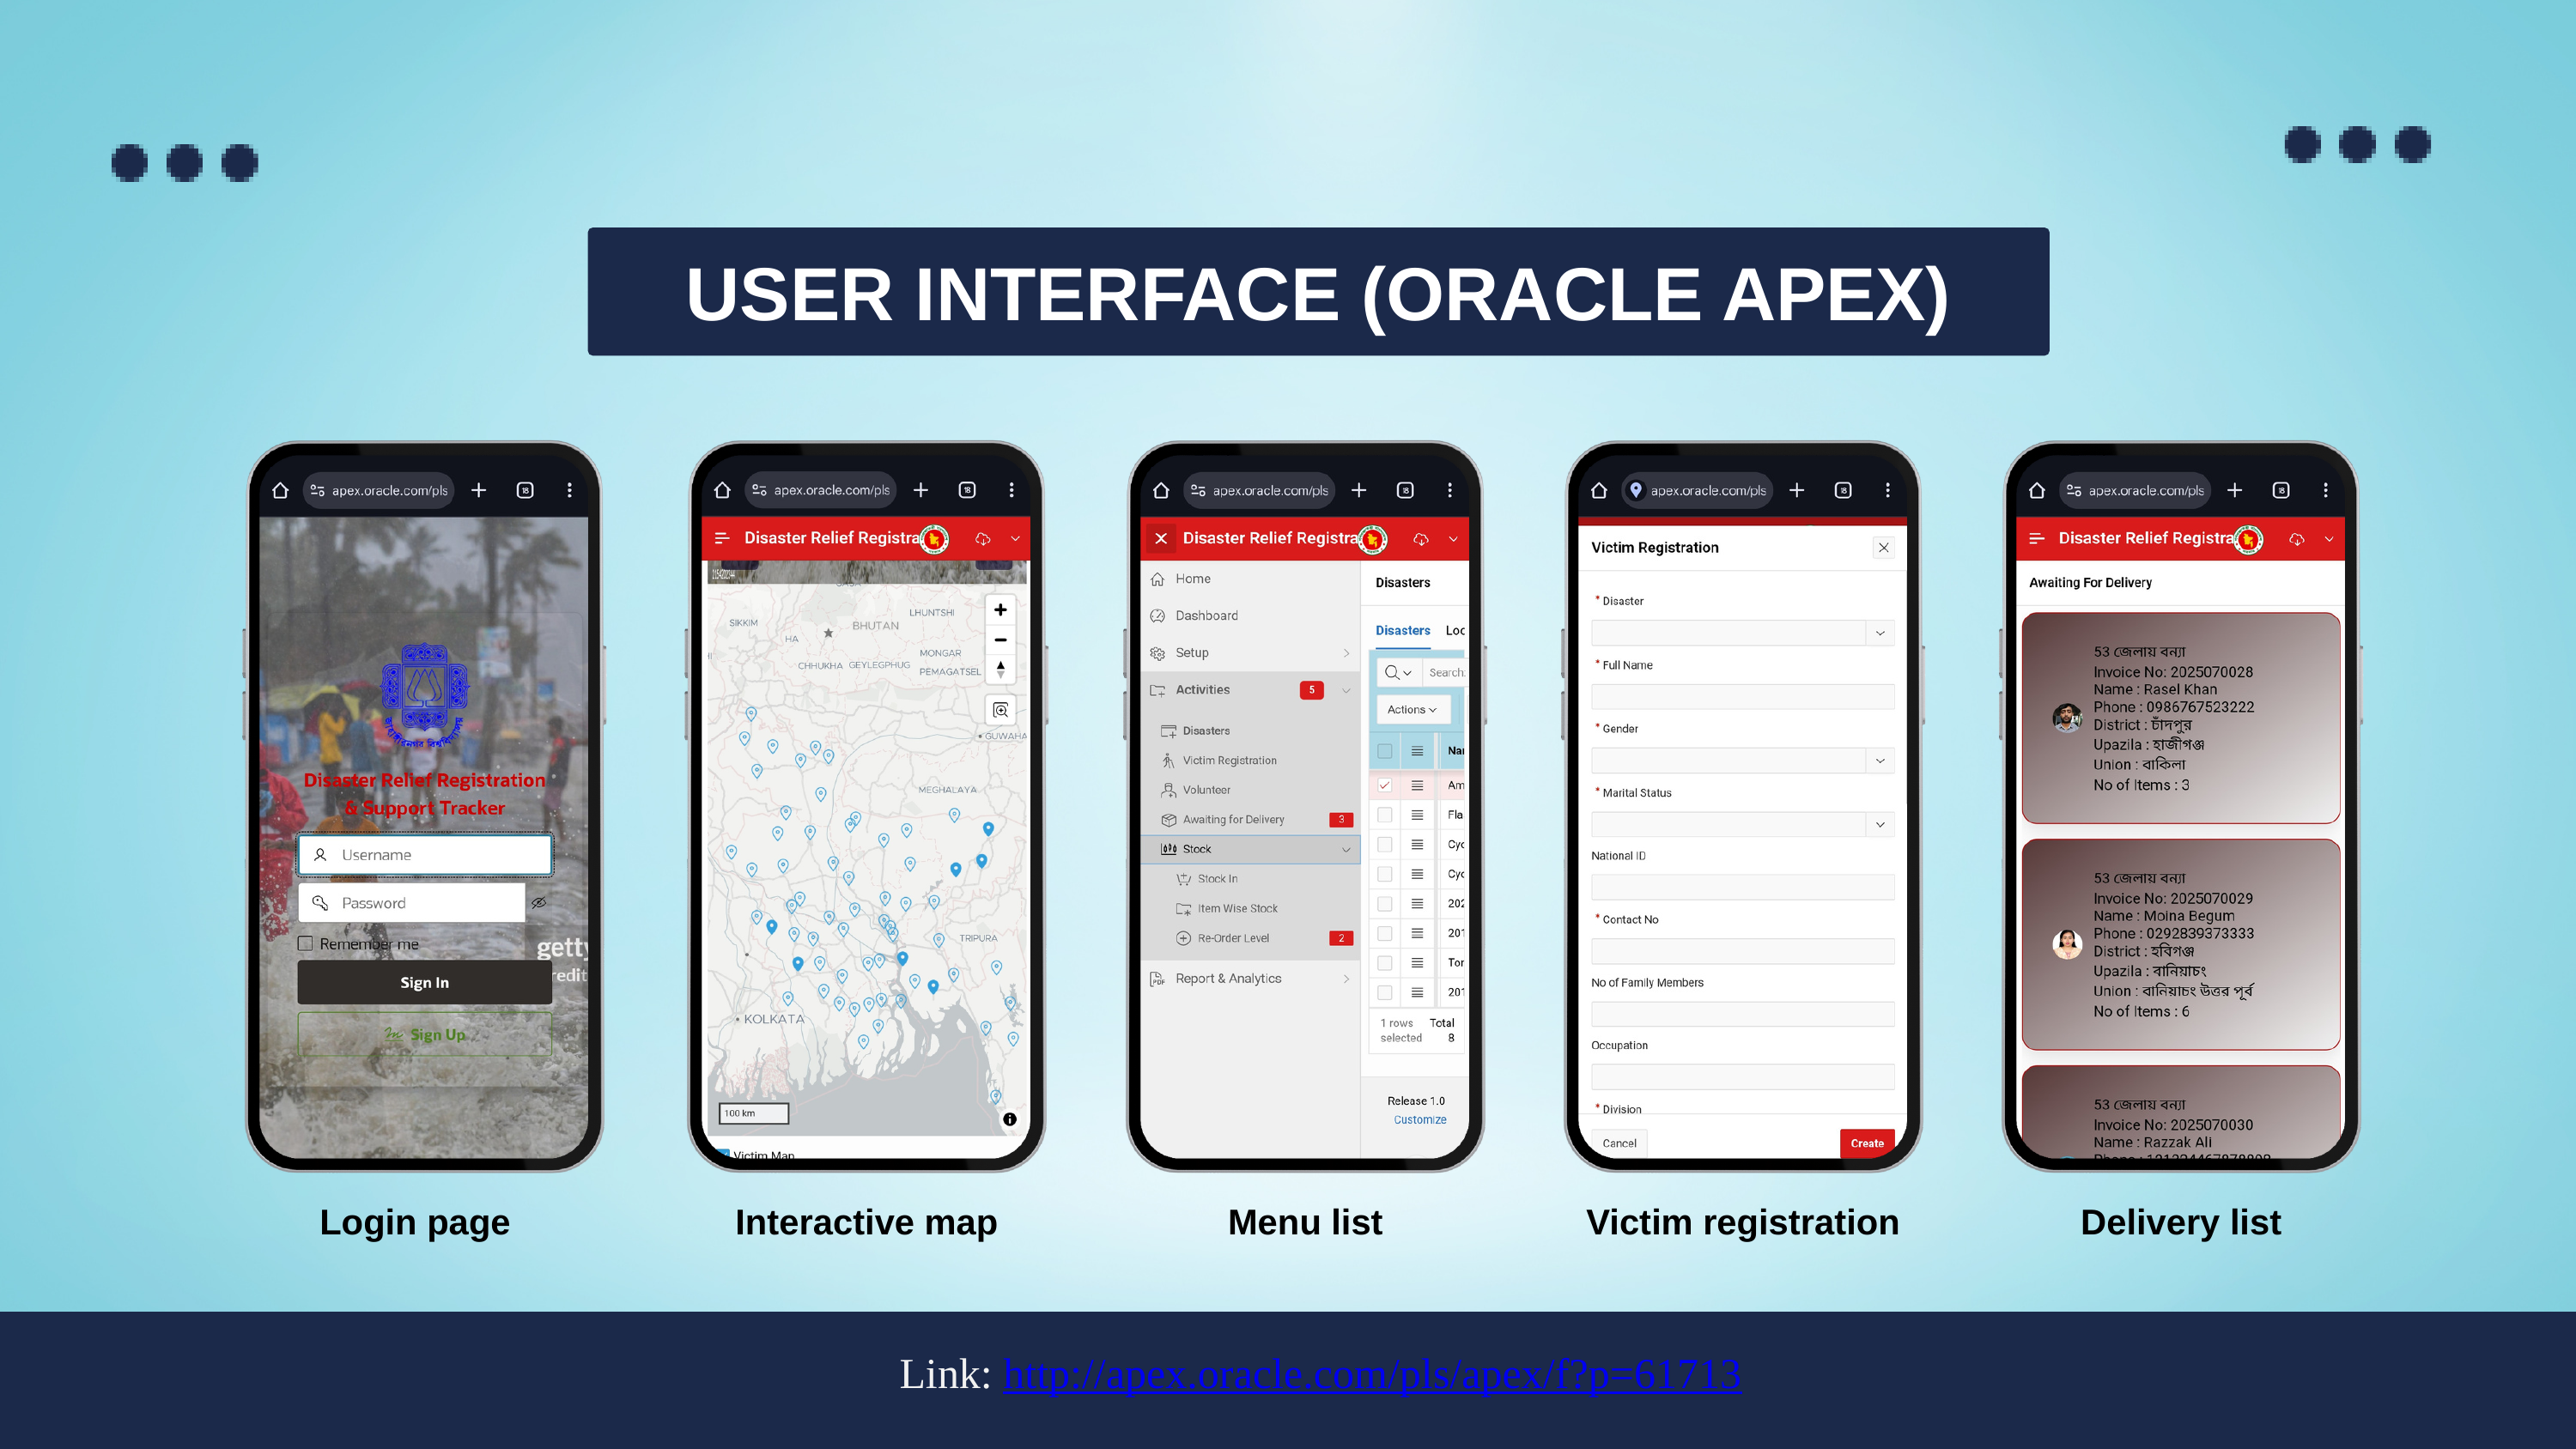

USER INTERFACE (ORACLE APEX)

Login page
Interactive map
Menu list
Victim registration
Delivery list

Link: http://apex.oracle.com/pls/apex/f?p=61713